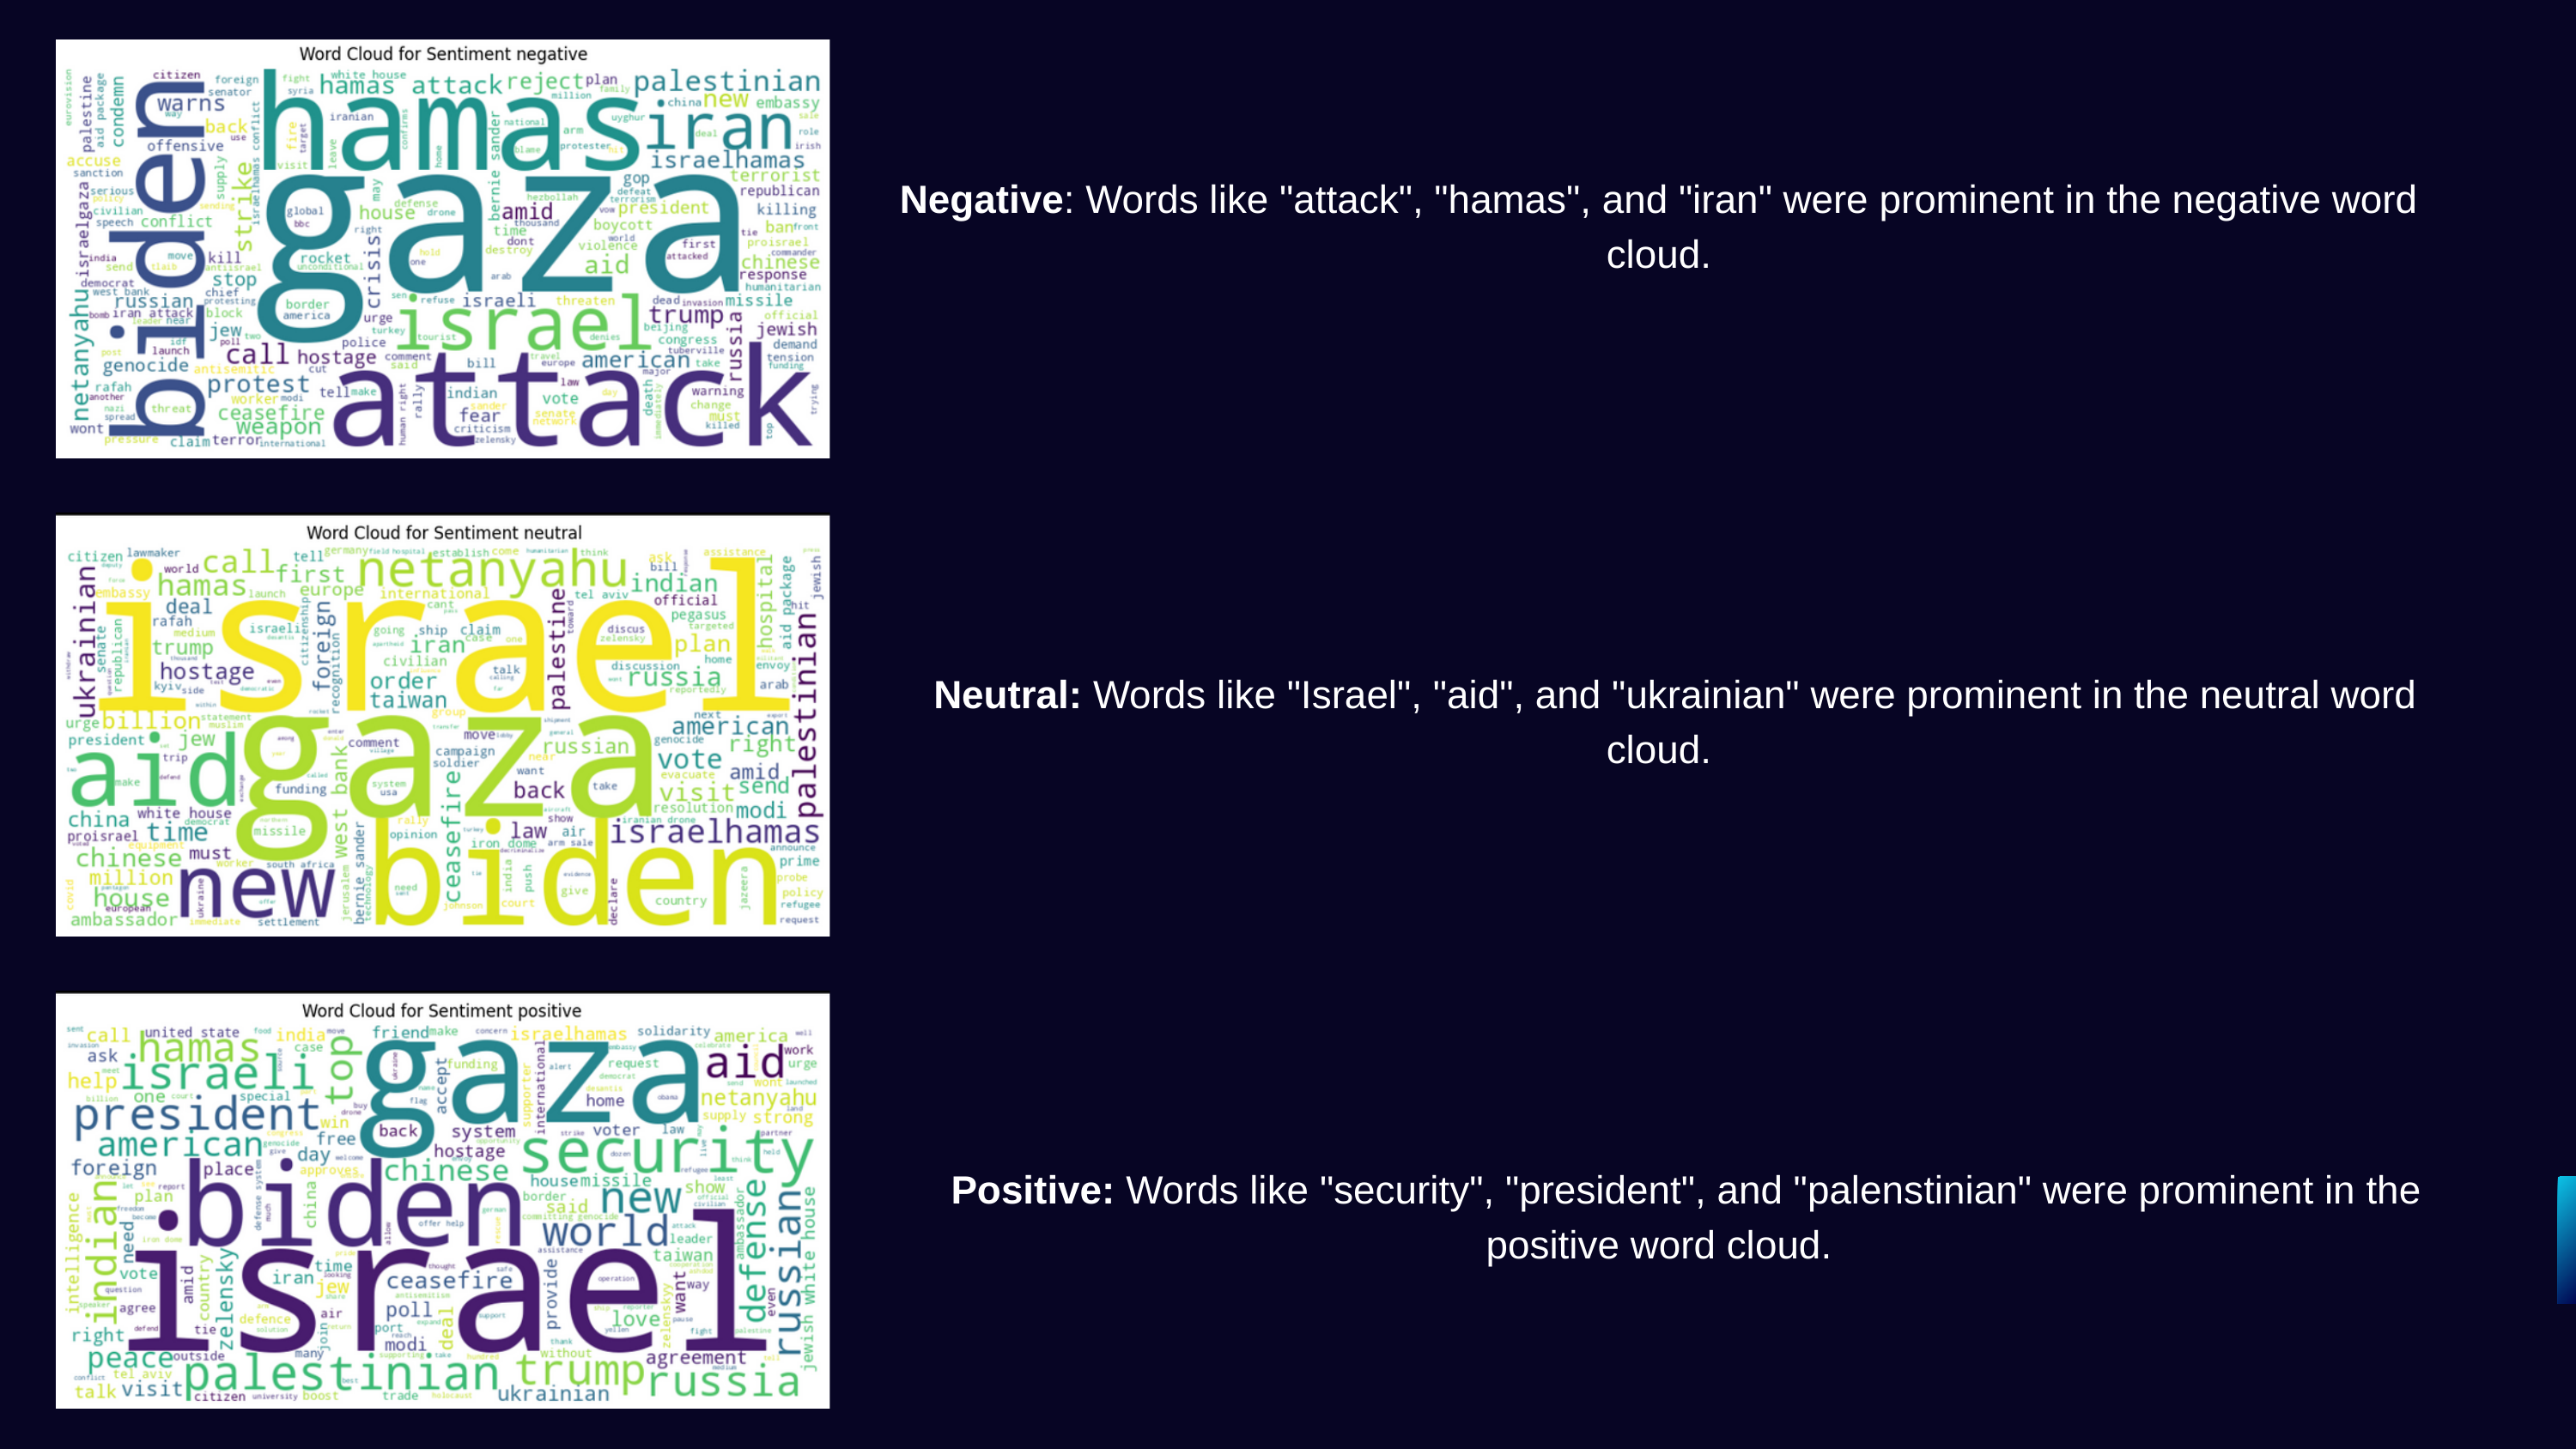

Negative: Words like "attack", "hamas", and "iran" were prominent in the negative word cloud.

   Neutral: Words like "Israel", "aid", and "ukrainian" were prominent in the neutral word cloud.

     Positive: Words like "security", "president", and "palenstinian" were prominent in the positive word cloud.